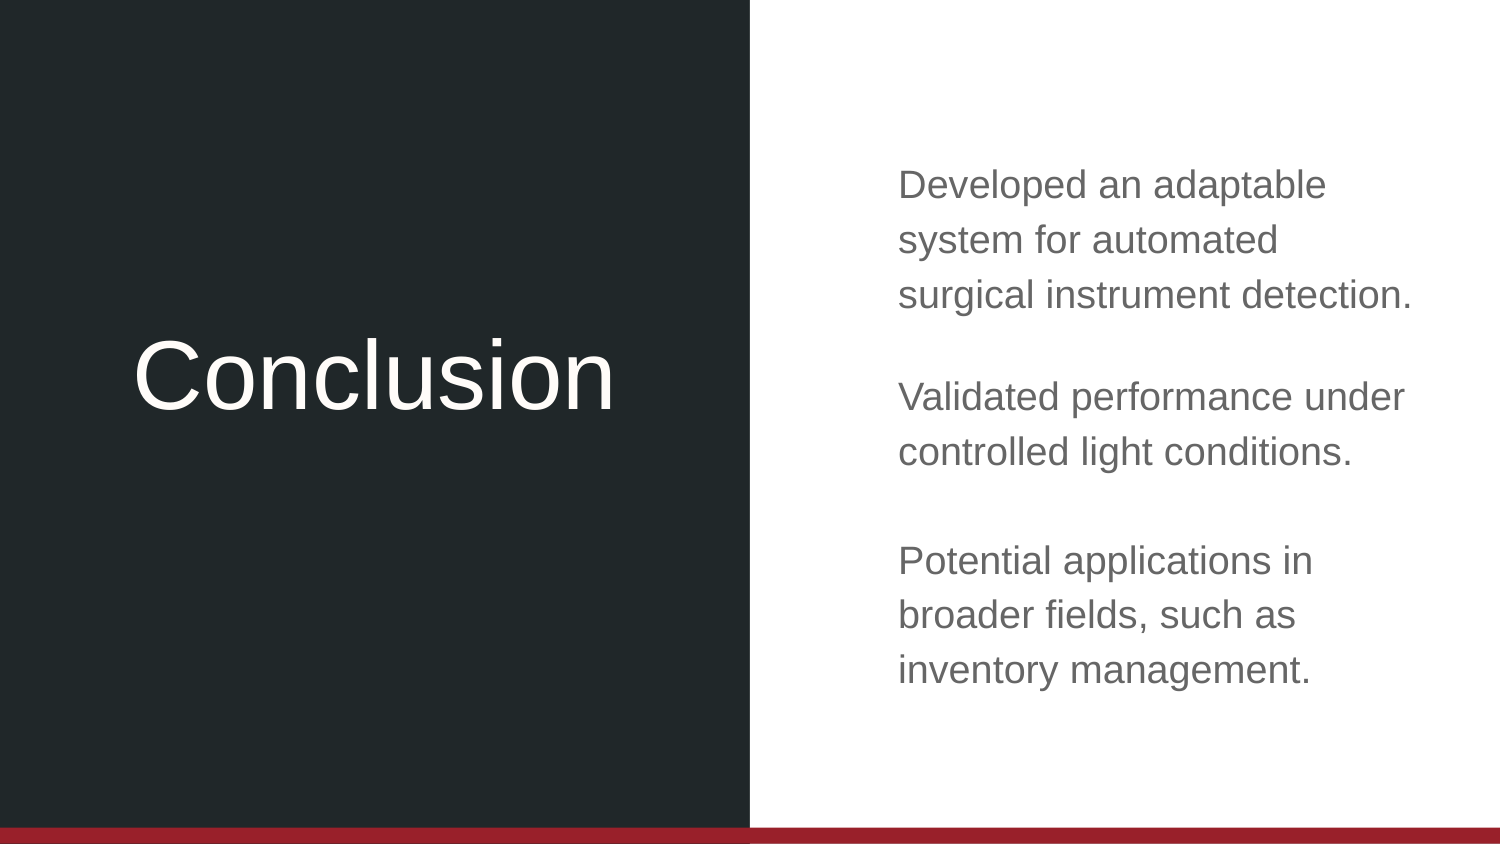

Developed an adaptable system for automated surgical instrument detection.
Validated performance under controlled light conditions.
Potential applications in broader fields, such as inventory management.
# Conclusion